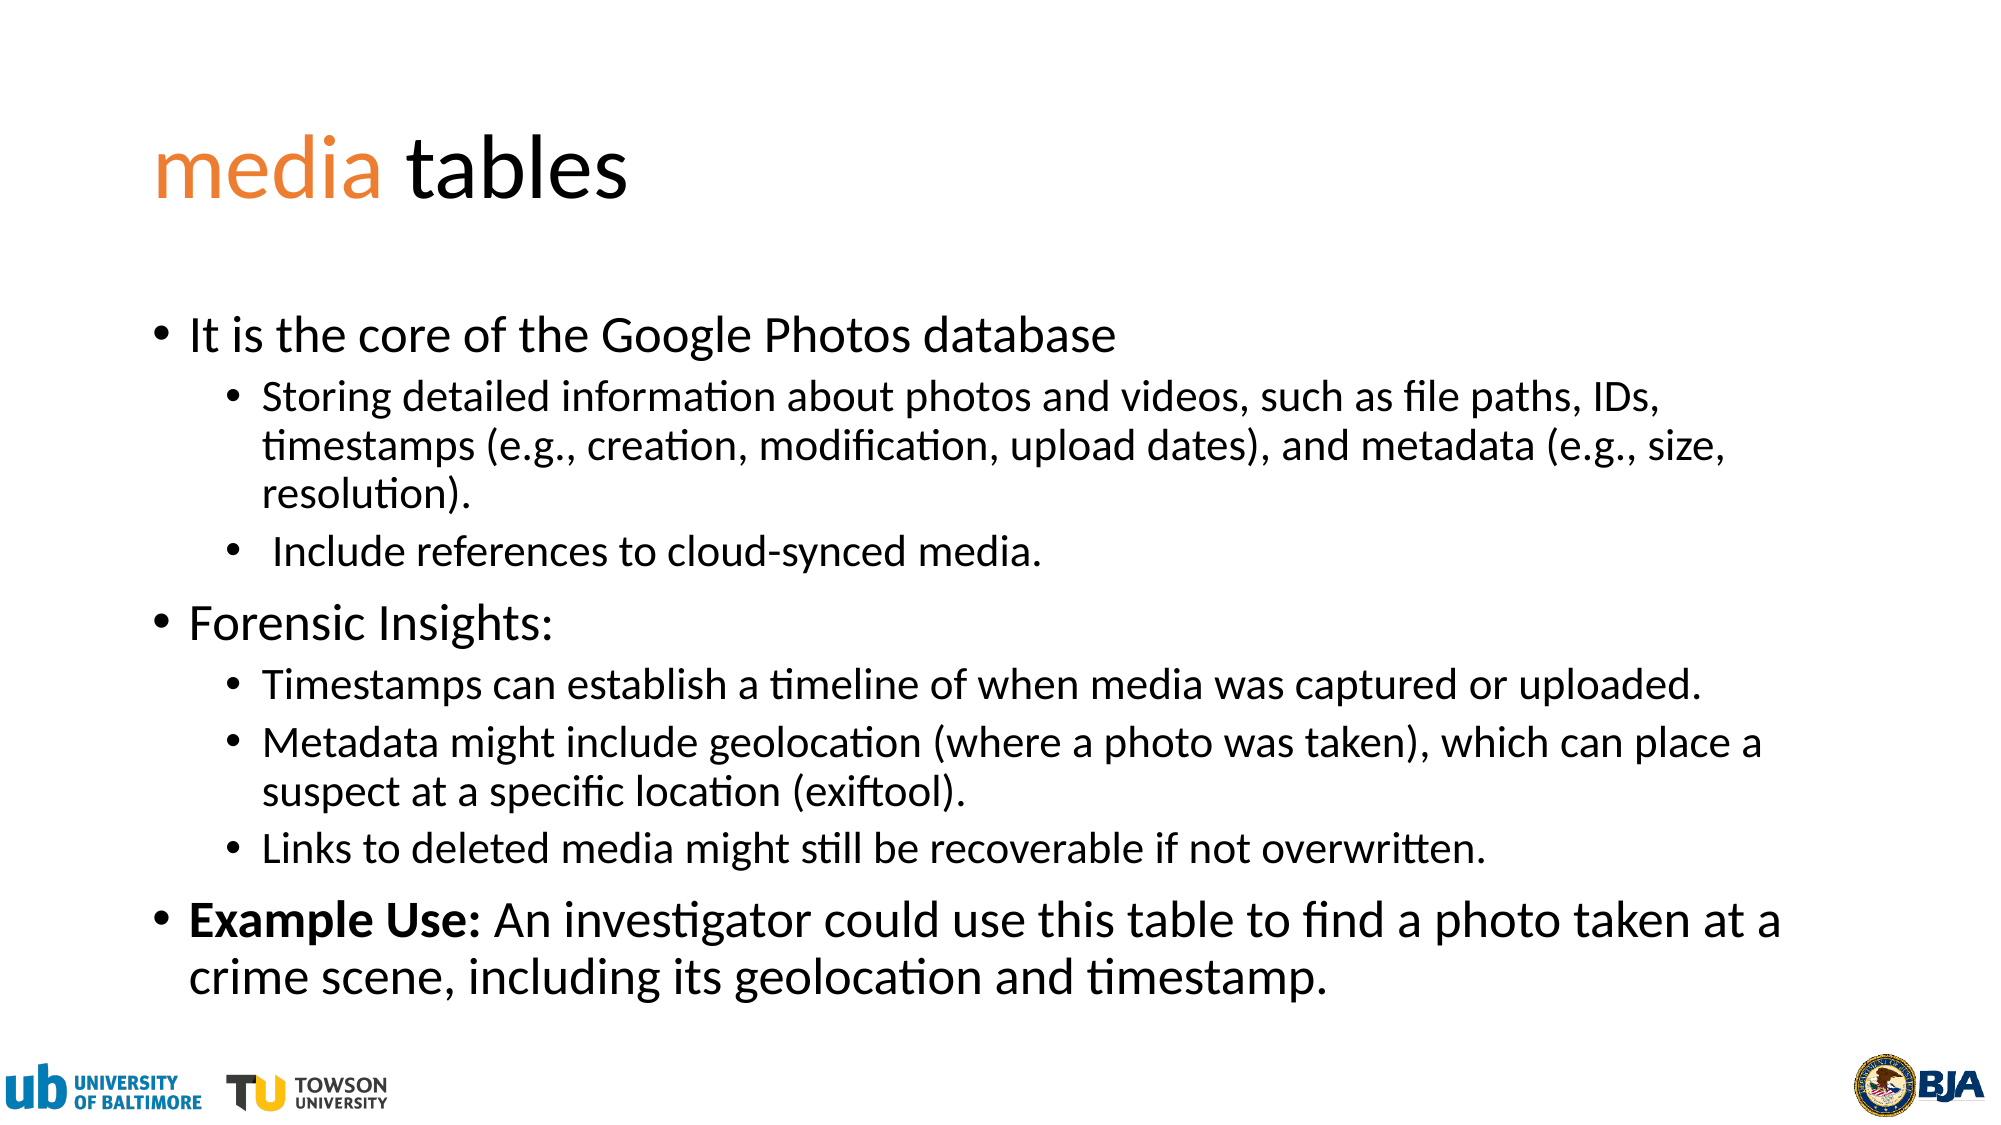

# media tables
It is the core of the Google Photos database
Storing detailed information about photos and videos, such as file paths, IDs, timestamps (e.g., creation, modification, upload dates), and metadata (e.g., size, resolution).
 Include references to cloud-synced media.
Forensic Insights:
Timestamps can establish a timeline of when media was captured or uploaded.
Metadata might include geolocation (where a photo was taken), which can place a suspect at a specific location (exiftool).
Links to deleted media might still be recoverable if not overwritten.
Example Use: An investigator could use this table to find a photo taken at a crime scene, including its geolocation and timestamp.